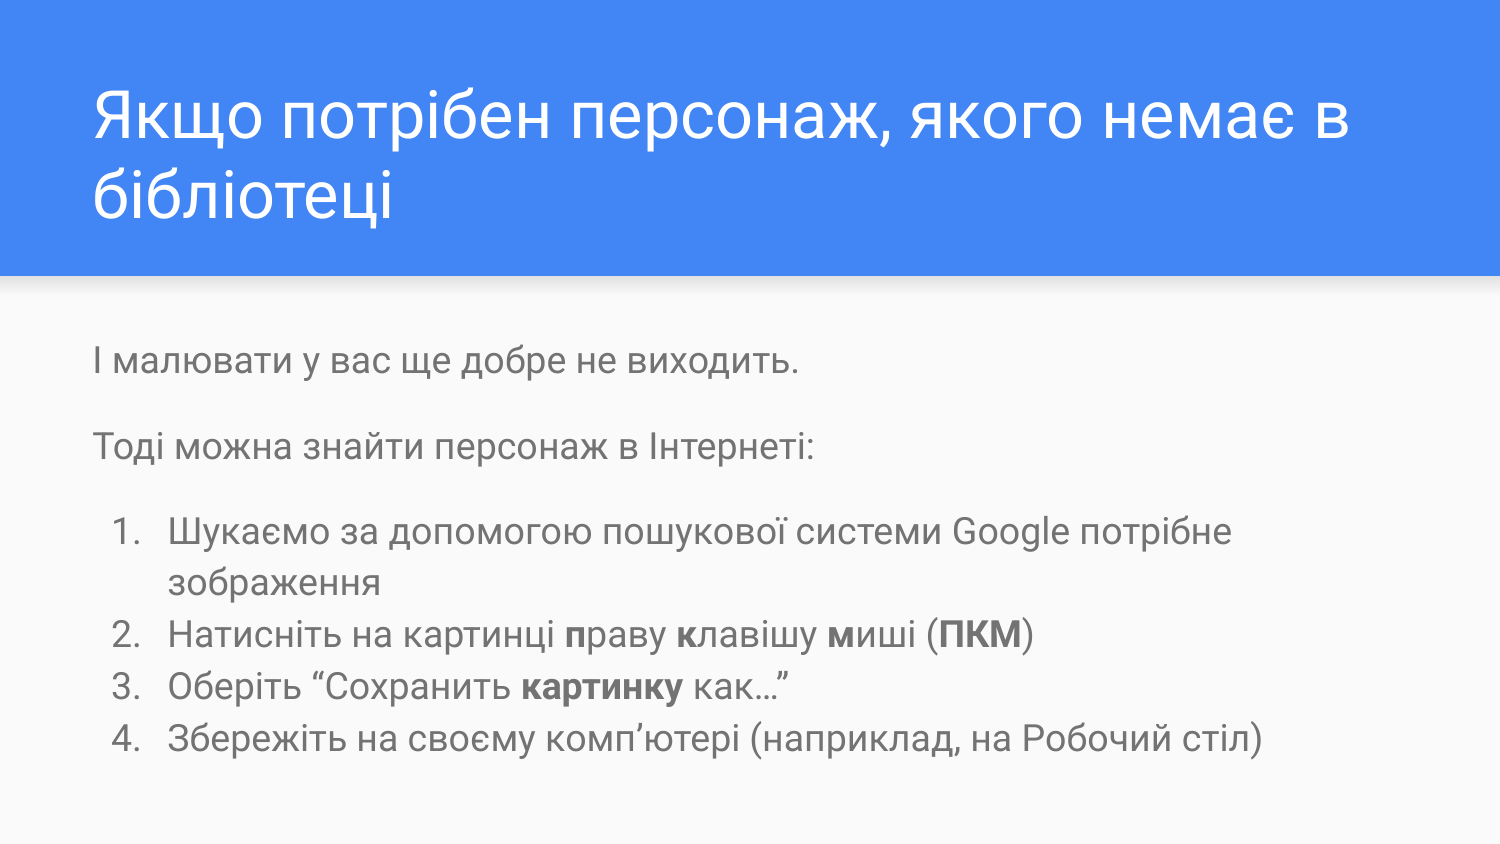

# Якщо потрібен персонаж, якого немає в бібліотеці
І малювати у вас ще добре не виходить.
Тоді можна знайти персонаж в Інтернеті:
Шукаємо за допомогою пошукової системи Google потрібне зображення
Натисніть на картинці праву клавішу миші (ПКМ)
Оберіть “Сохранить картинку как…”
Збережіть на своєму комп’ютері (наприклад, на Робочий стіл)